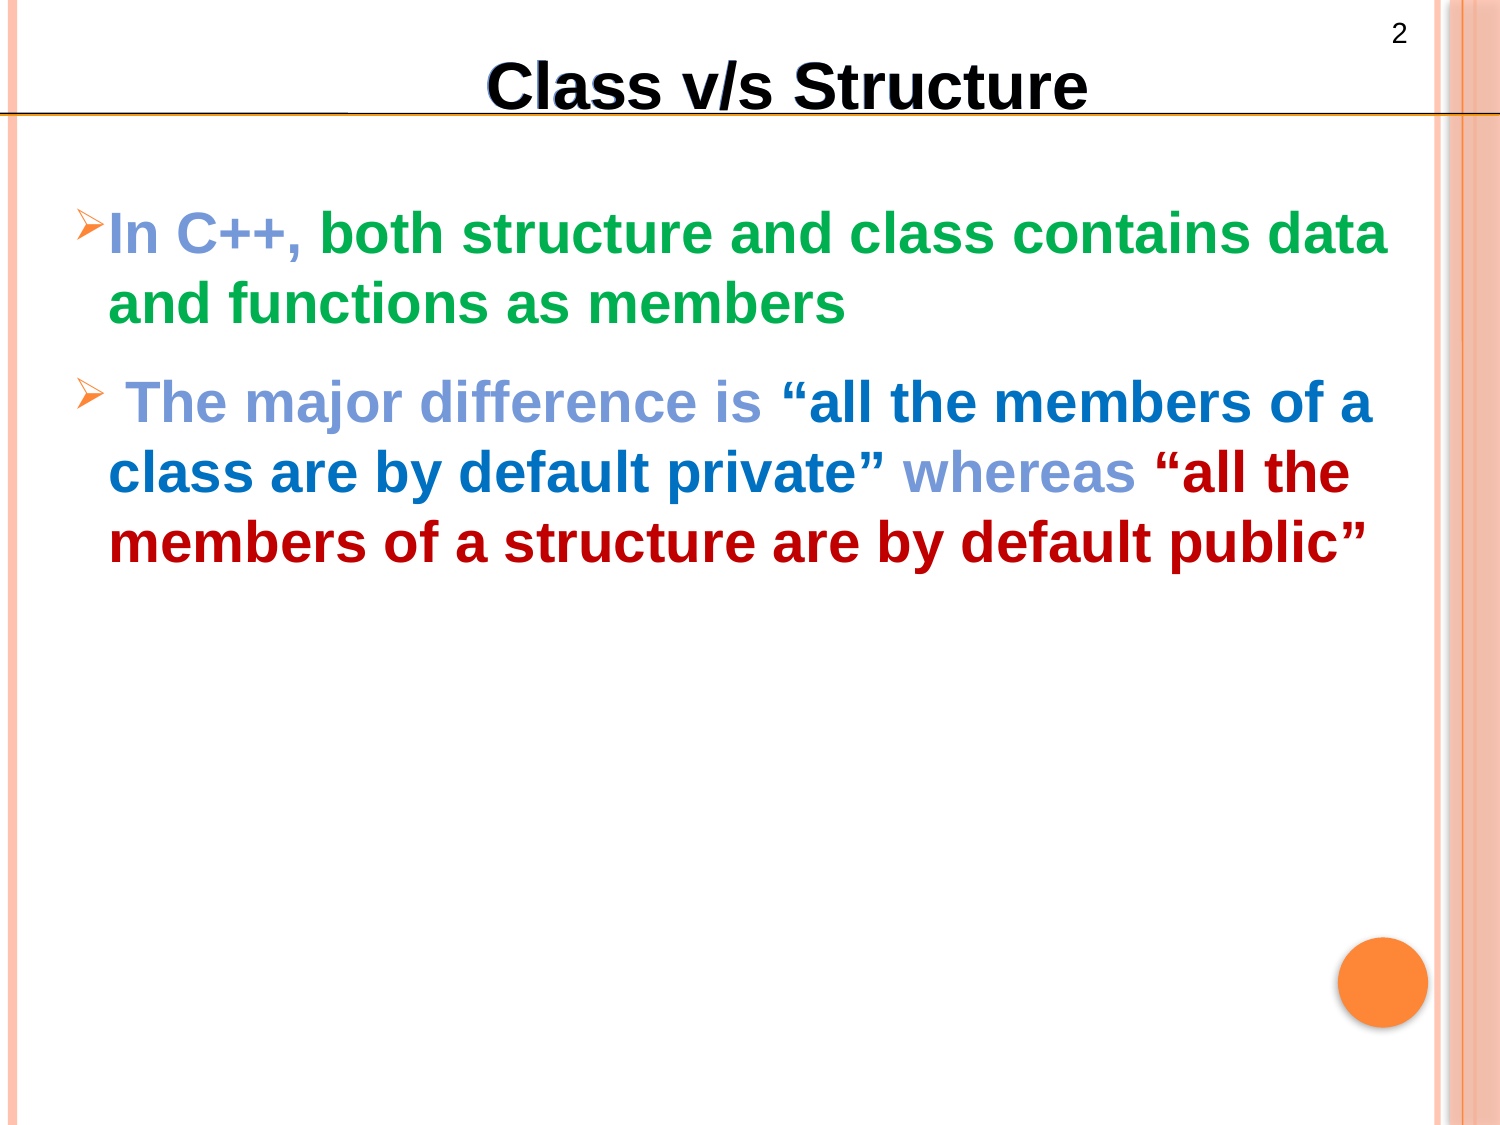

Class v/s Structure

In C++, both structure and class contains data and functions as members
 The major difference is “all the members of a class are by default private” whereas “all the members of a structure are by default public”